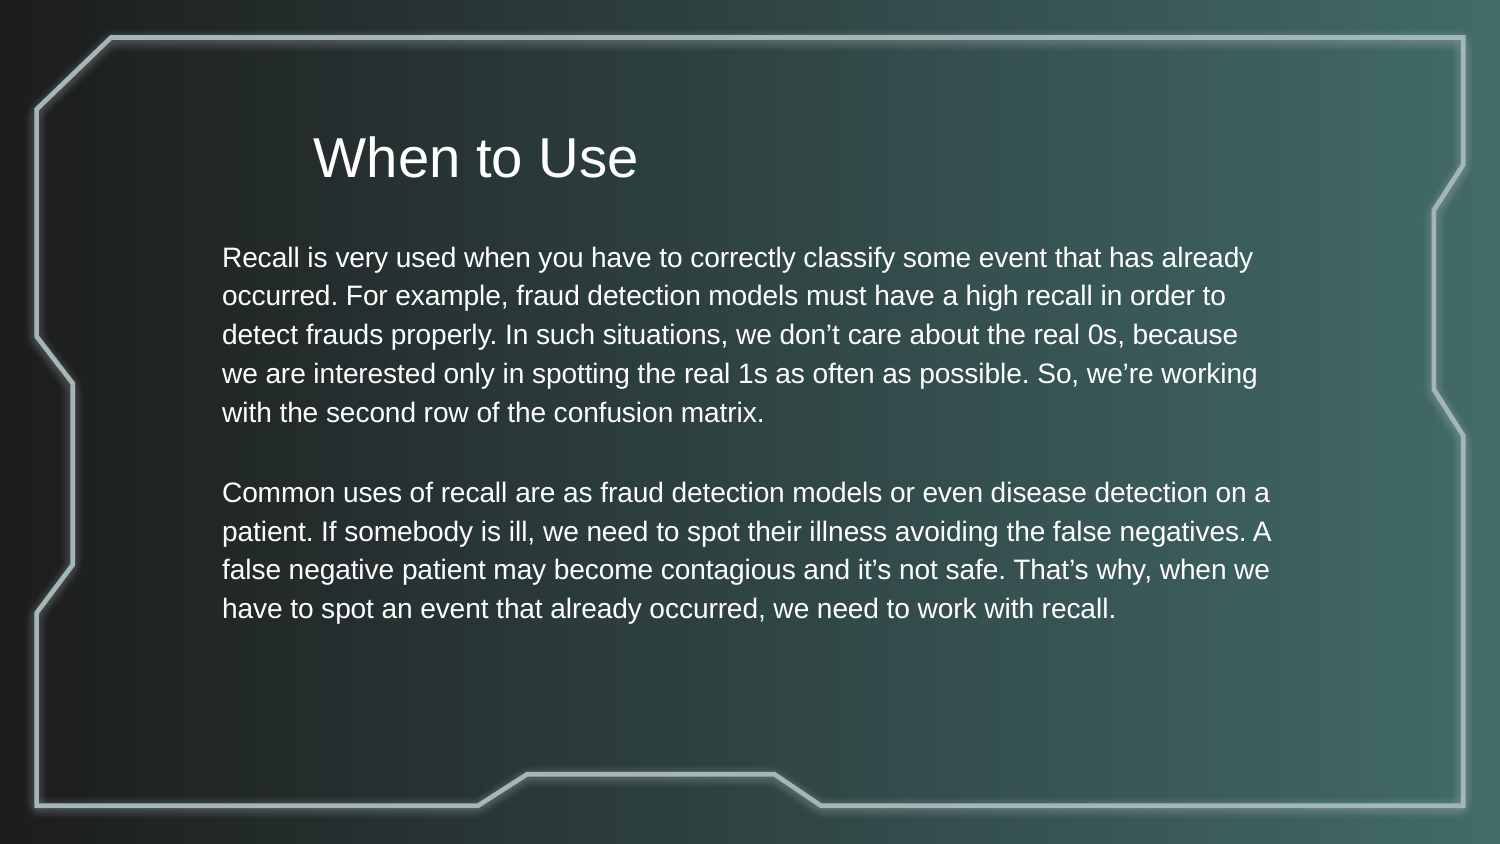

When to Use
Recall is very used when you have to correctly classify some event that has already occurred. For example, fraud detection models must have a high recall in order to detect frauds properly. In such situations, we don’t care about the real 0s, because we are interested only in spotting the real 1s as often as possible. So, we’re working with the second row of the confusion matrix.
Common uses of recall are as fraud detection models or even disease detection on a patient. If somebody is ill, we need to spot their illness avoiding the false negatives. A false negative patient may become contagious and it’s not safe. That’s why, when we have to spot an event that already occurred, we need to work with recall.